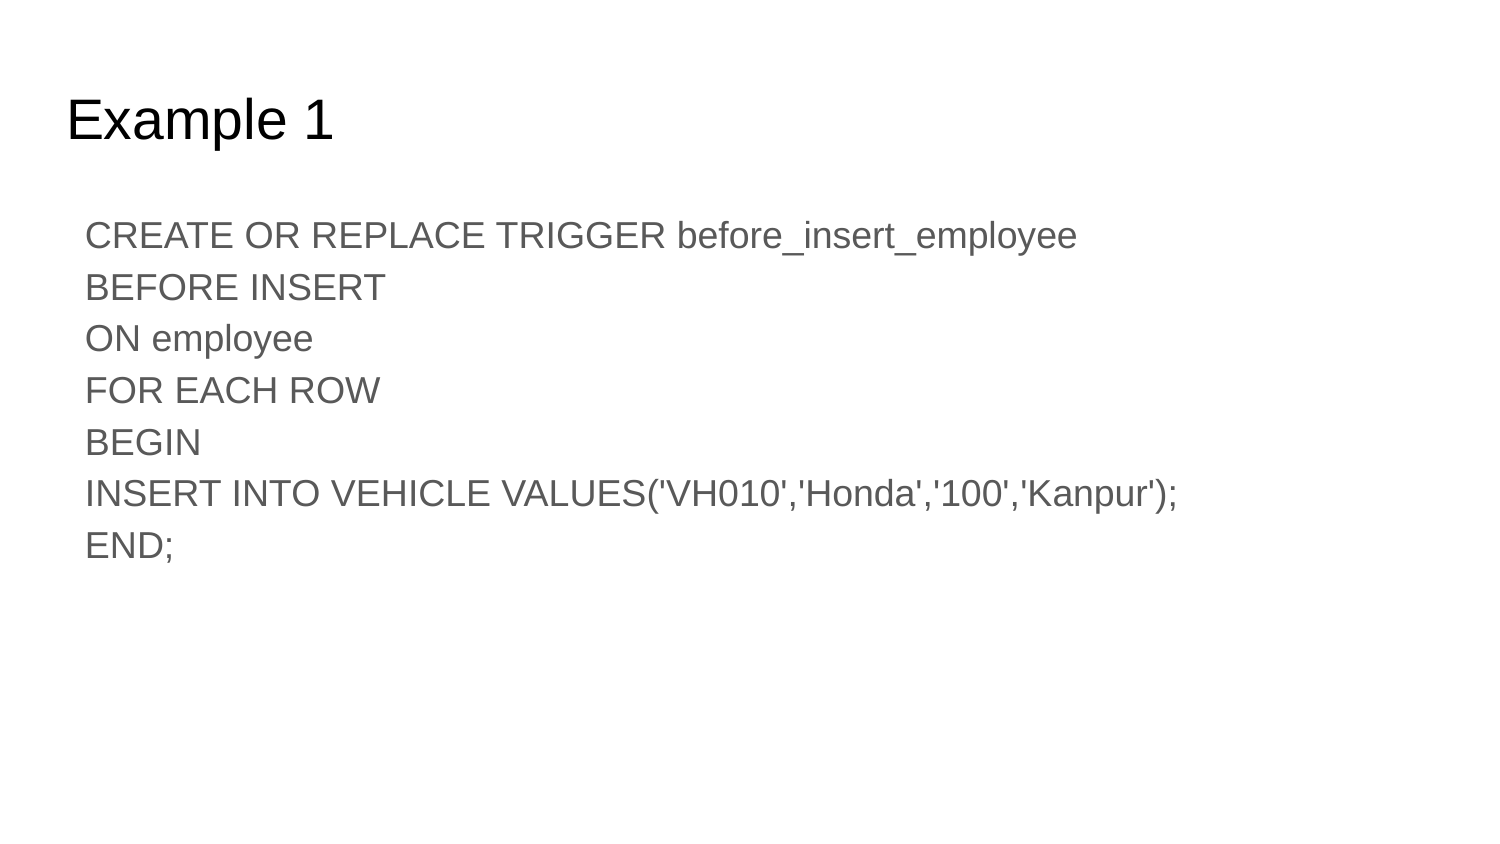

# Example 1
CREATE OR REPLACE TRIGGER before_insert_employee
BEFORE INSERT
ON employee
FOR EACH ROW
BEGIN
INSERT INTO VEHICLE VALUES('VH010','Honda','100','Kanpur');
END;